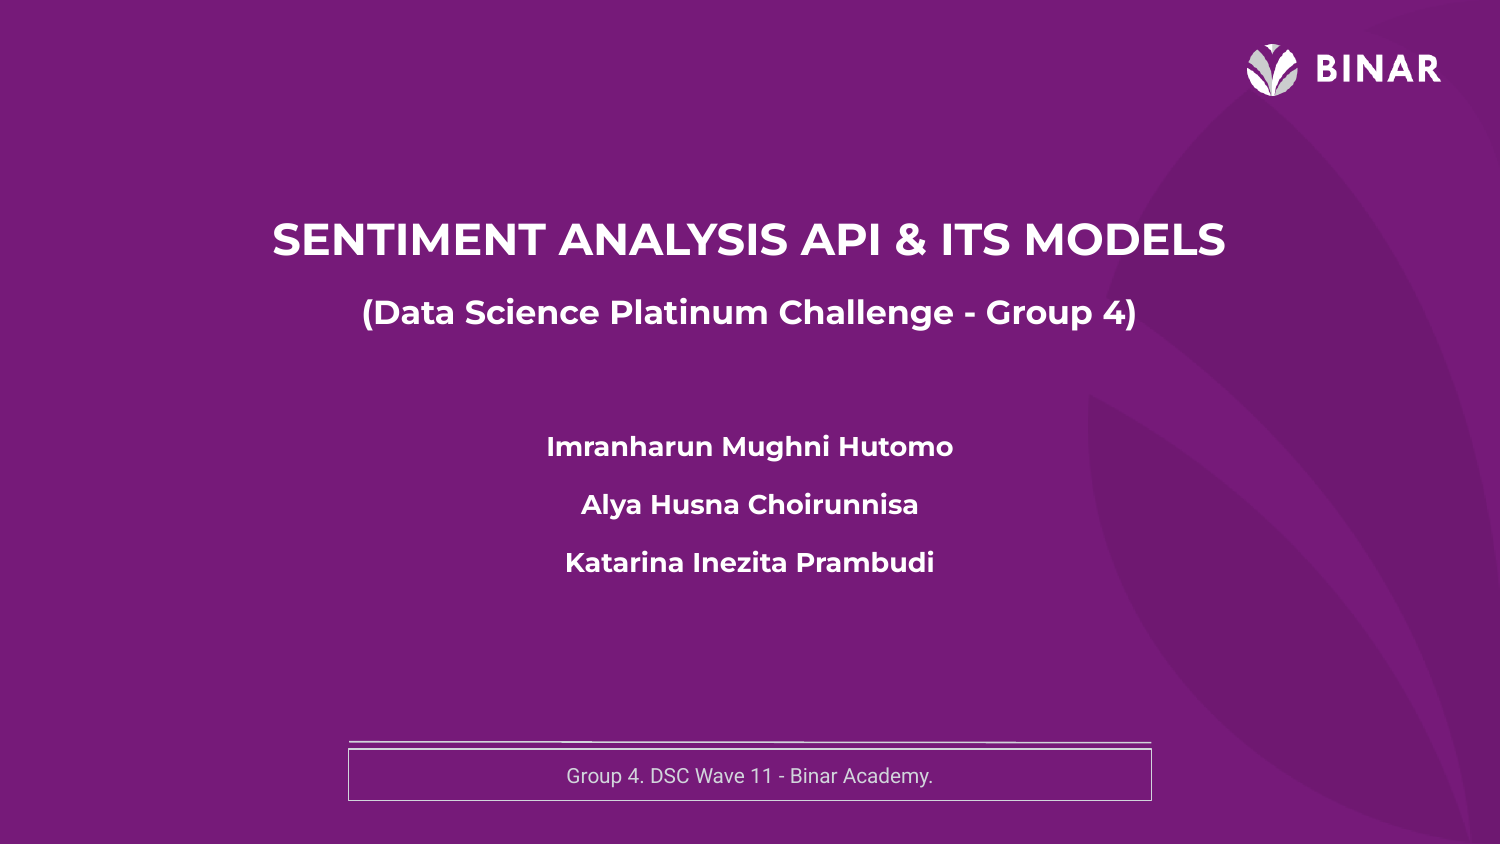

SENTIMENT ANALYSIS API & ITS MODELS
(Data Science Platinum Challenge - Group 4)

Imranharun Mughni Hutomo
Alya Husna Choirunnisa
Katarina Inezita Prambudi

# Group 4. DSC Wave 11 - Binar Academy.